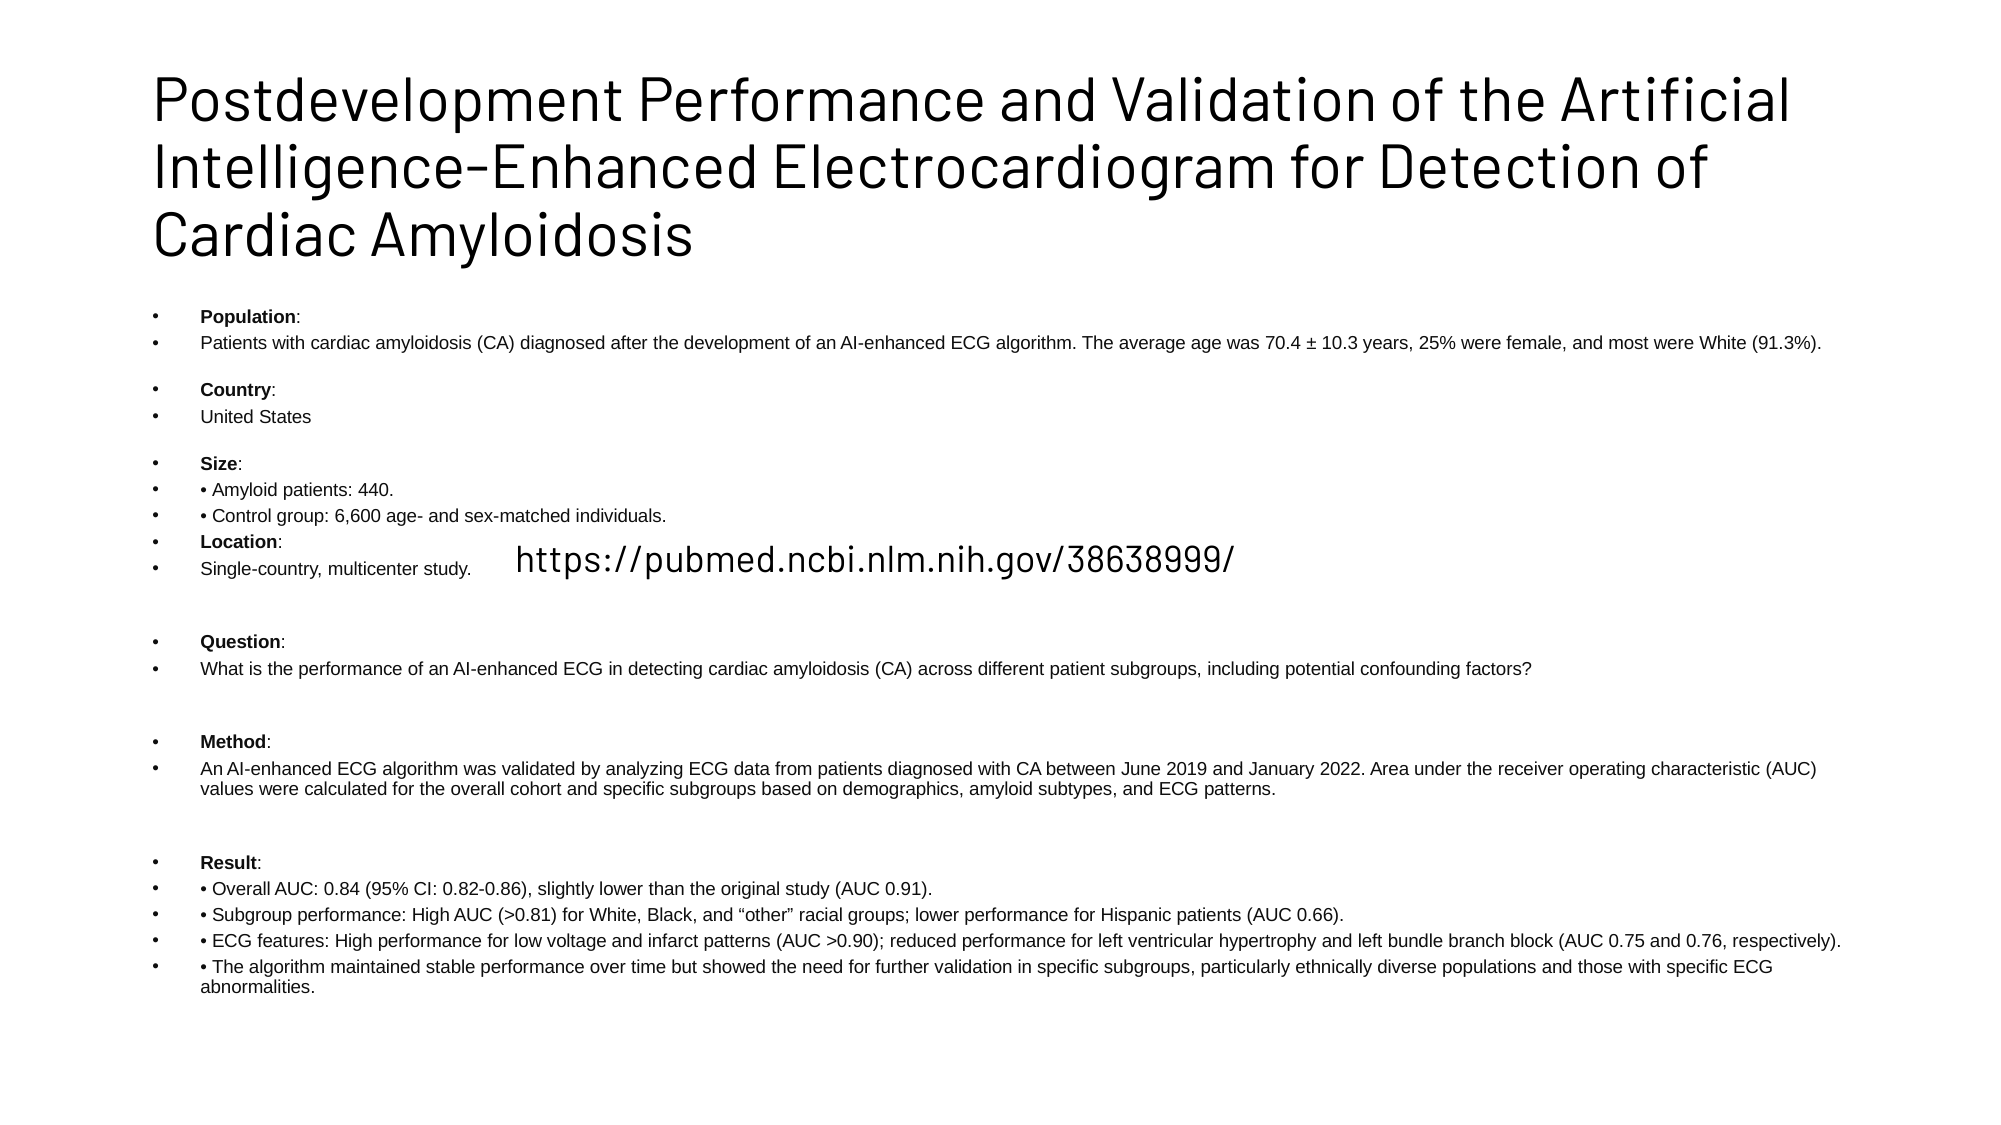

# Postdevelopment Performance and Validation of the Artificial Intelligence-Enhanced Electrocardiogram for Detection of Cardiac Amyloidosis
Population:
Patients with cardiac amyloidosis (CA) diagnosed after the development of an AI-enhanced ECG algorithm. The average age was 70.4 ± 10.3 years, 25% were female, and most were White (91.3%).
Country:
United States
Size:
• Amyloid patients: 440.
• Control group: 6,600 age- and sex-matched individuals.
Location:
Single-country, multicenter study.

Question:
What is the performance of an AI-enhanced ECG in detecting cardiac amyloidosis (CA) across different patient subgroups, including potential confounding factors?

Method:
An AI-enhanced ECG algorithm was validated by analyzing ECG data from patients diagnosed with CA between June 2019 and January 2022. Area under the receiver operating characteristic (AUC) values were calculated for the overall cohort and specific subgroups based on demographics, amyloid subtypes, and ECG patterns.

Result:
• Overall AUC: 0.84 (95% CI: 0.82-0.86), slightly lower than the original study (AUC 0.91).
• Subgroup performance: High AUC (>0.81) for White, Black, and “other” racial groups; lower performance for Hispanic patients (AUC 0.66).
• ECG features: High performance for low voltage and infarct patterns (AUC >0.90); reduced performance for left ventricular hypertrophy and left bundle branch block (AUC 0.75 and 0.76, respectively).
• The algorithm maintained stable performance over time but showed the need for further validation in specific subgroups, particularly ethnically diverse populations and those with specific ECG abnormalities.

https://pubmed.ncbi.nlm.nih.gov/38638999/